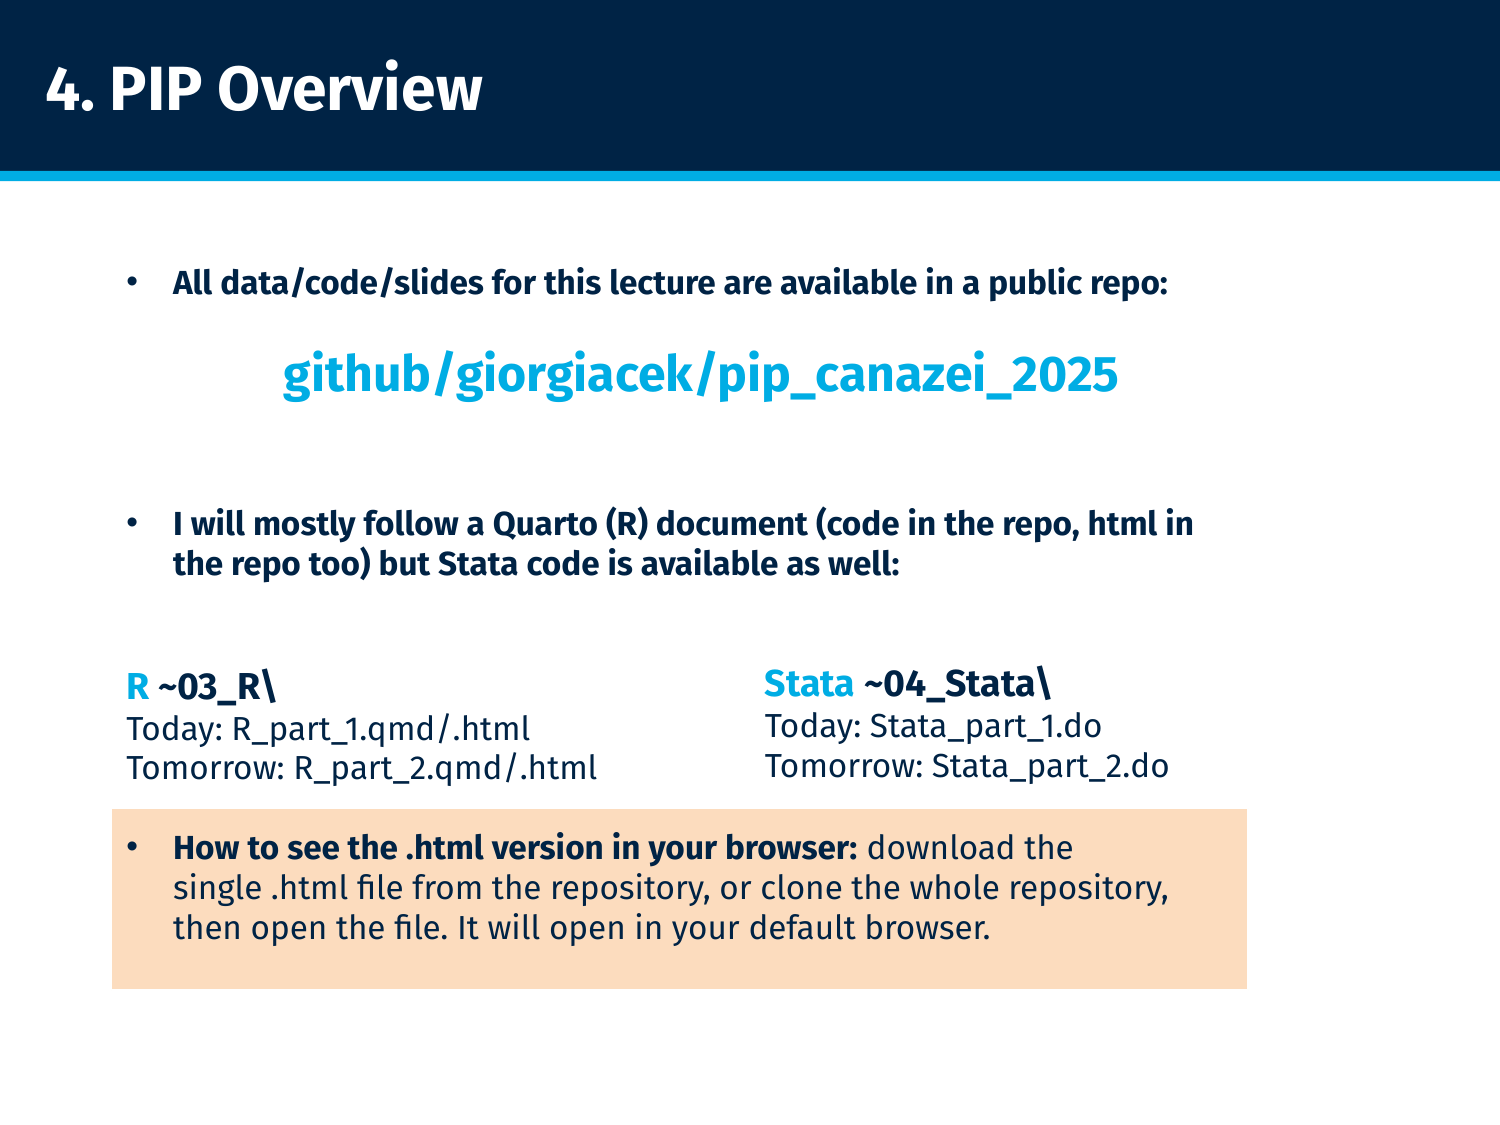

4. PIP Overview

All data/code/slides for this lecture are available in a public repo:

github/giorgiacek/pip_canazei_2025

I will mostly follow a Quarto (R) document (code in the repo, html in the repo too) but Stata code is available as well:

R ~03_R\
Today: R_part_1.qmd/.html
Tomorrow: R_part_2.qmd/.html

How to see the .html version in your browser: download the single .html file from the repository, or clone the whole repository, then open the file. It will open in your default browser.

Stata ~04_Stata\
Today: Stata_part_1.do
Tomorrow: Stata_part_2.do